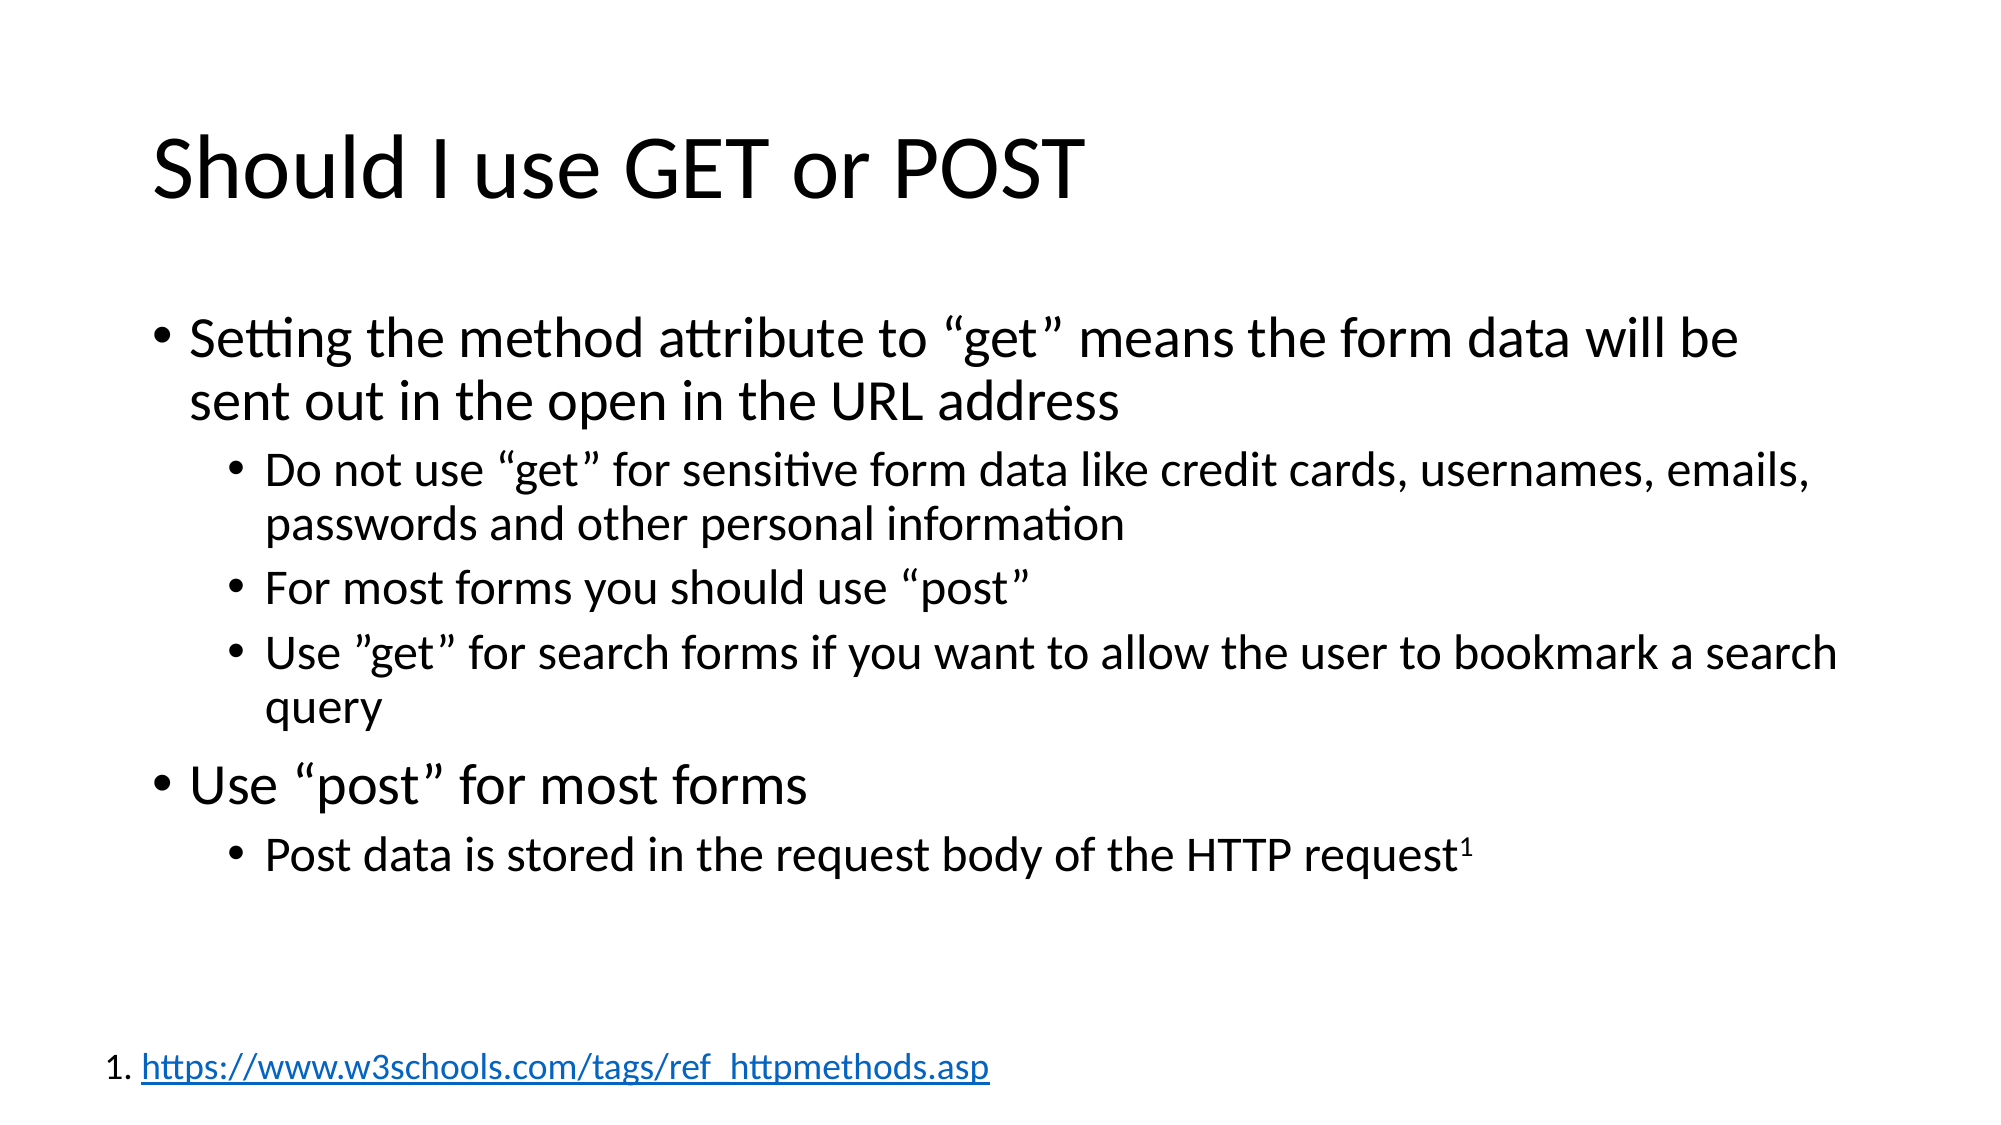

# Should I use GET or POST
Setting the method attribute to “get” means the form data will be sent out in the open in the URL address
Do not use “get” for sensitive form data like credit cards, usernames, emails, passwords and other personal information
For most forms you should use “post”
Use ”get” for search forms if you want to allow the user to bookmark a search query
Use “post” for most forms
Post data is stored in the request body of the HTTP request1
1. https://www.w3schools.com/tags/ref_httpmethods.asp